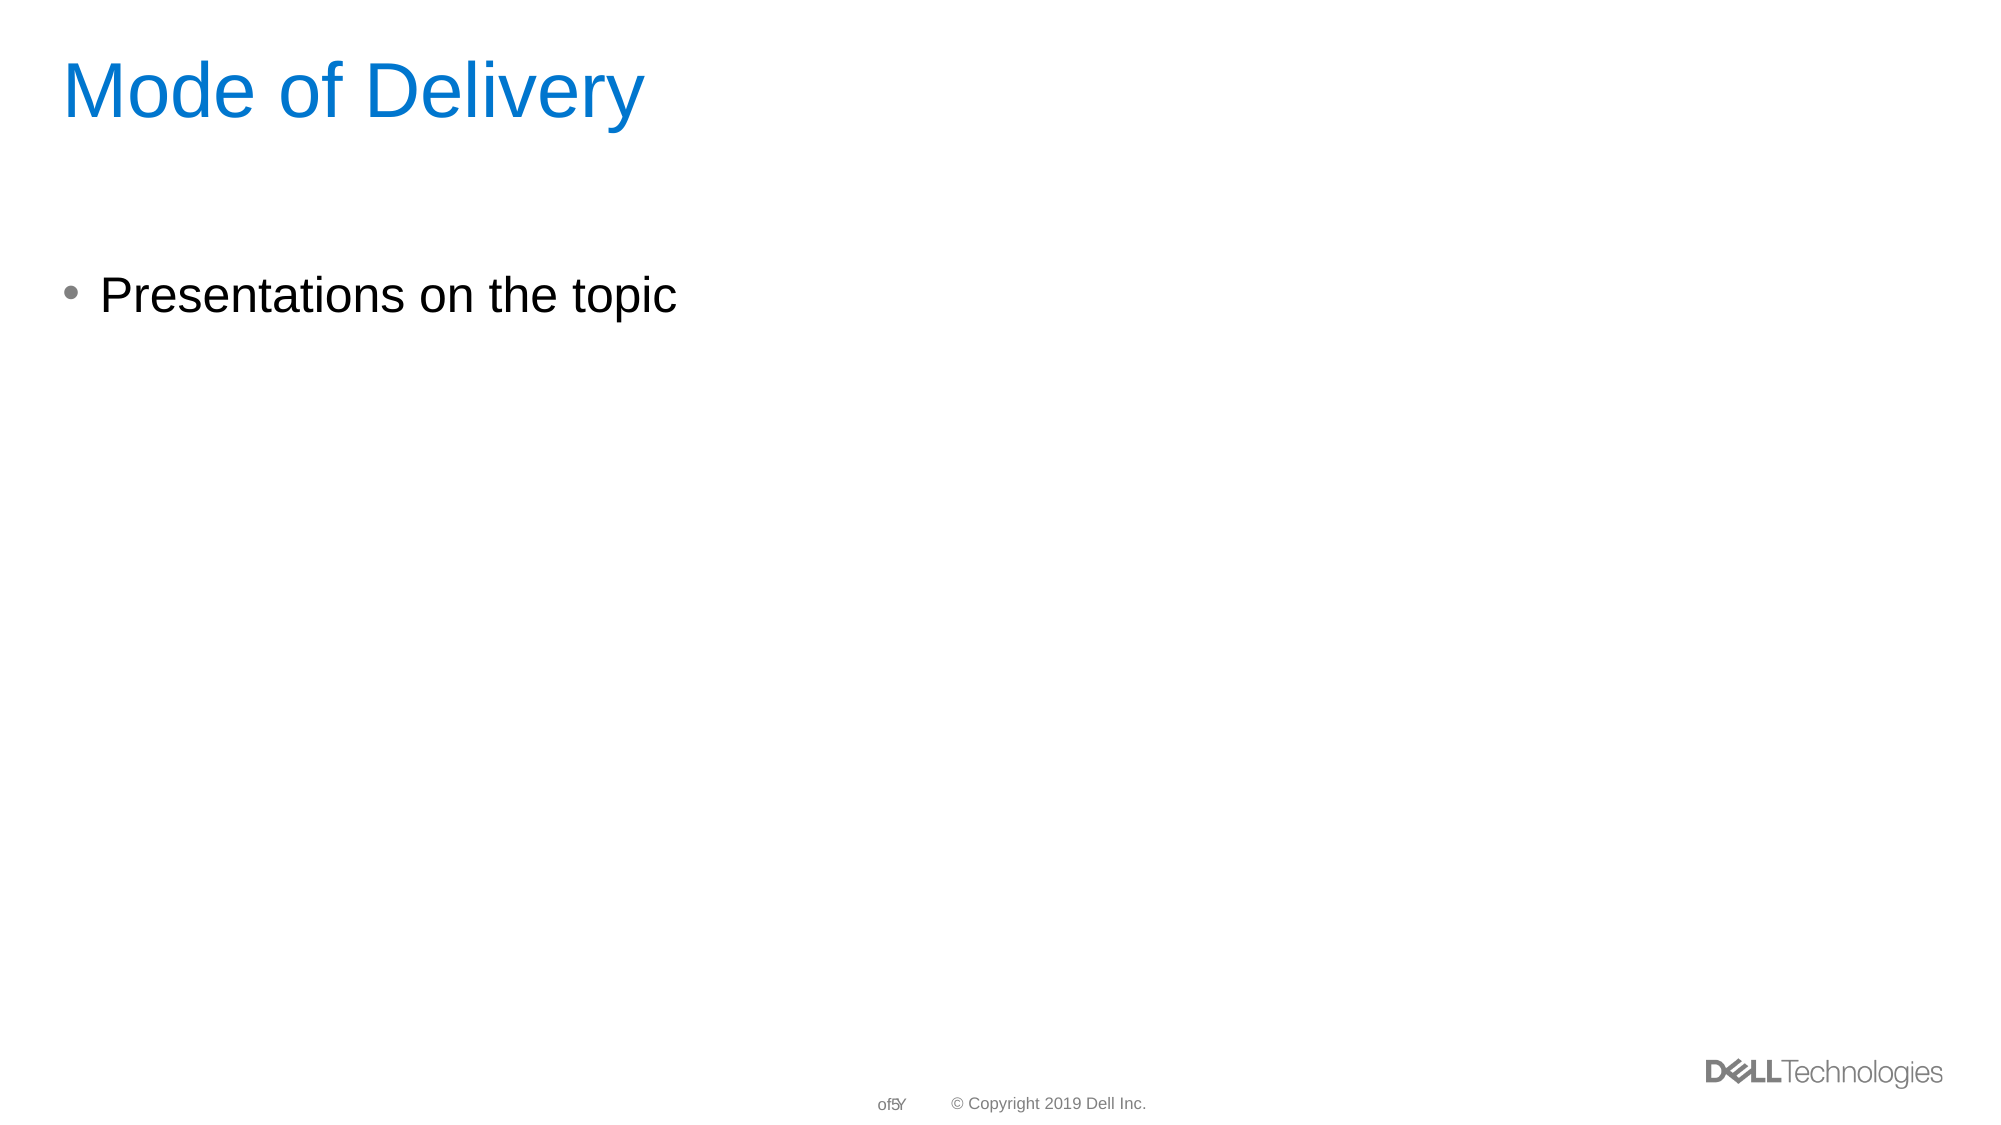

# Mode of Delivery
Presentations on the topic